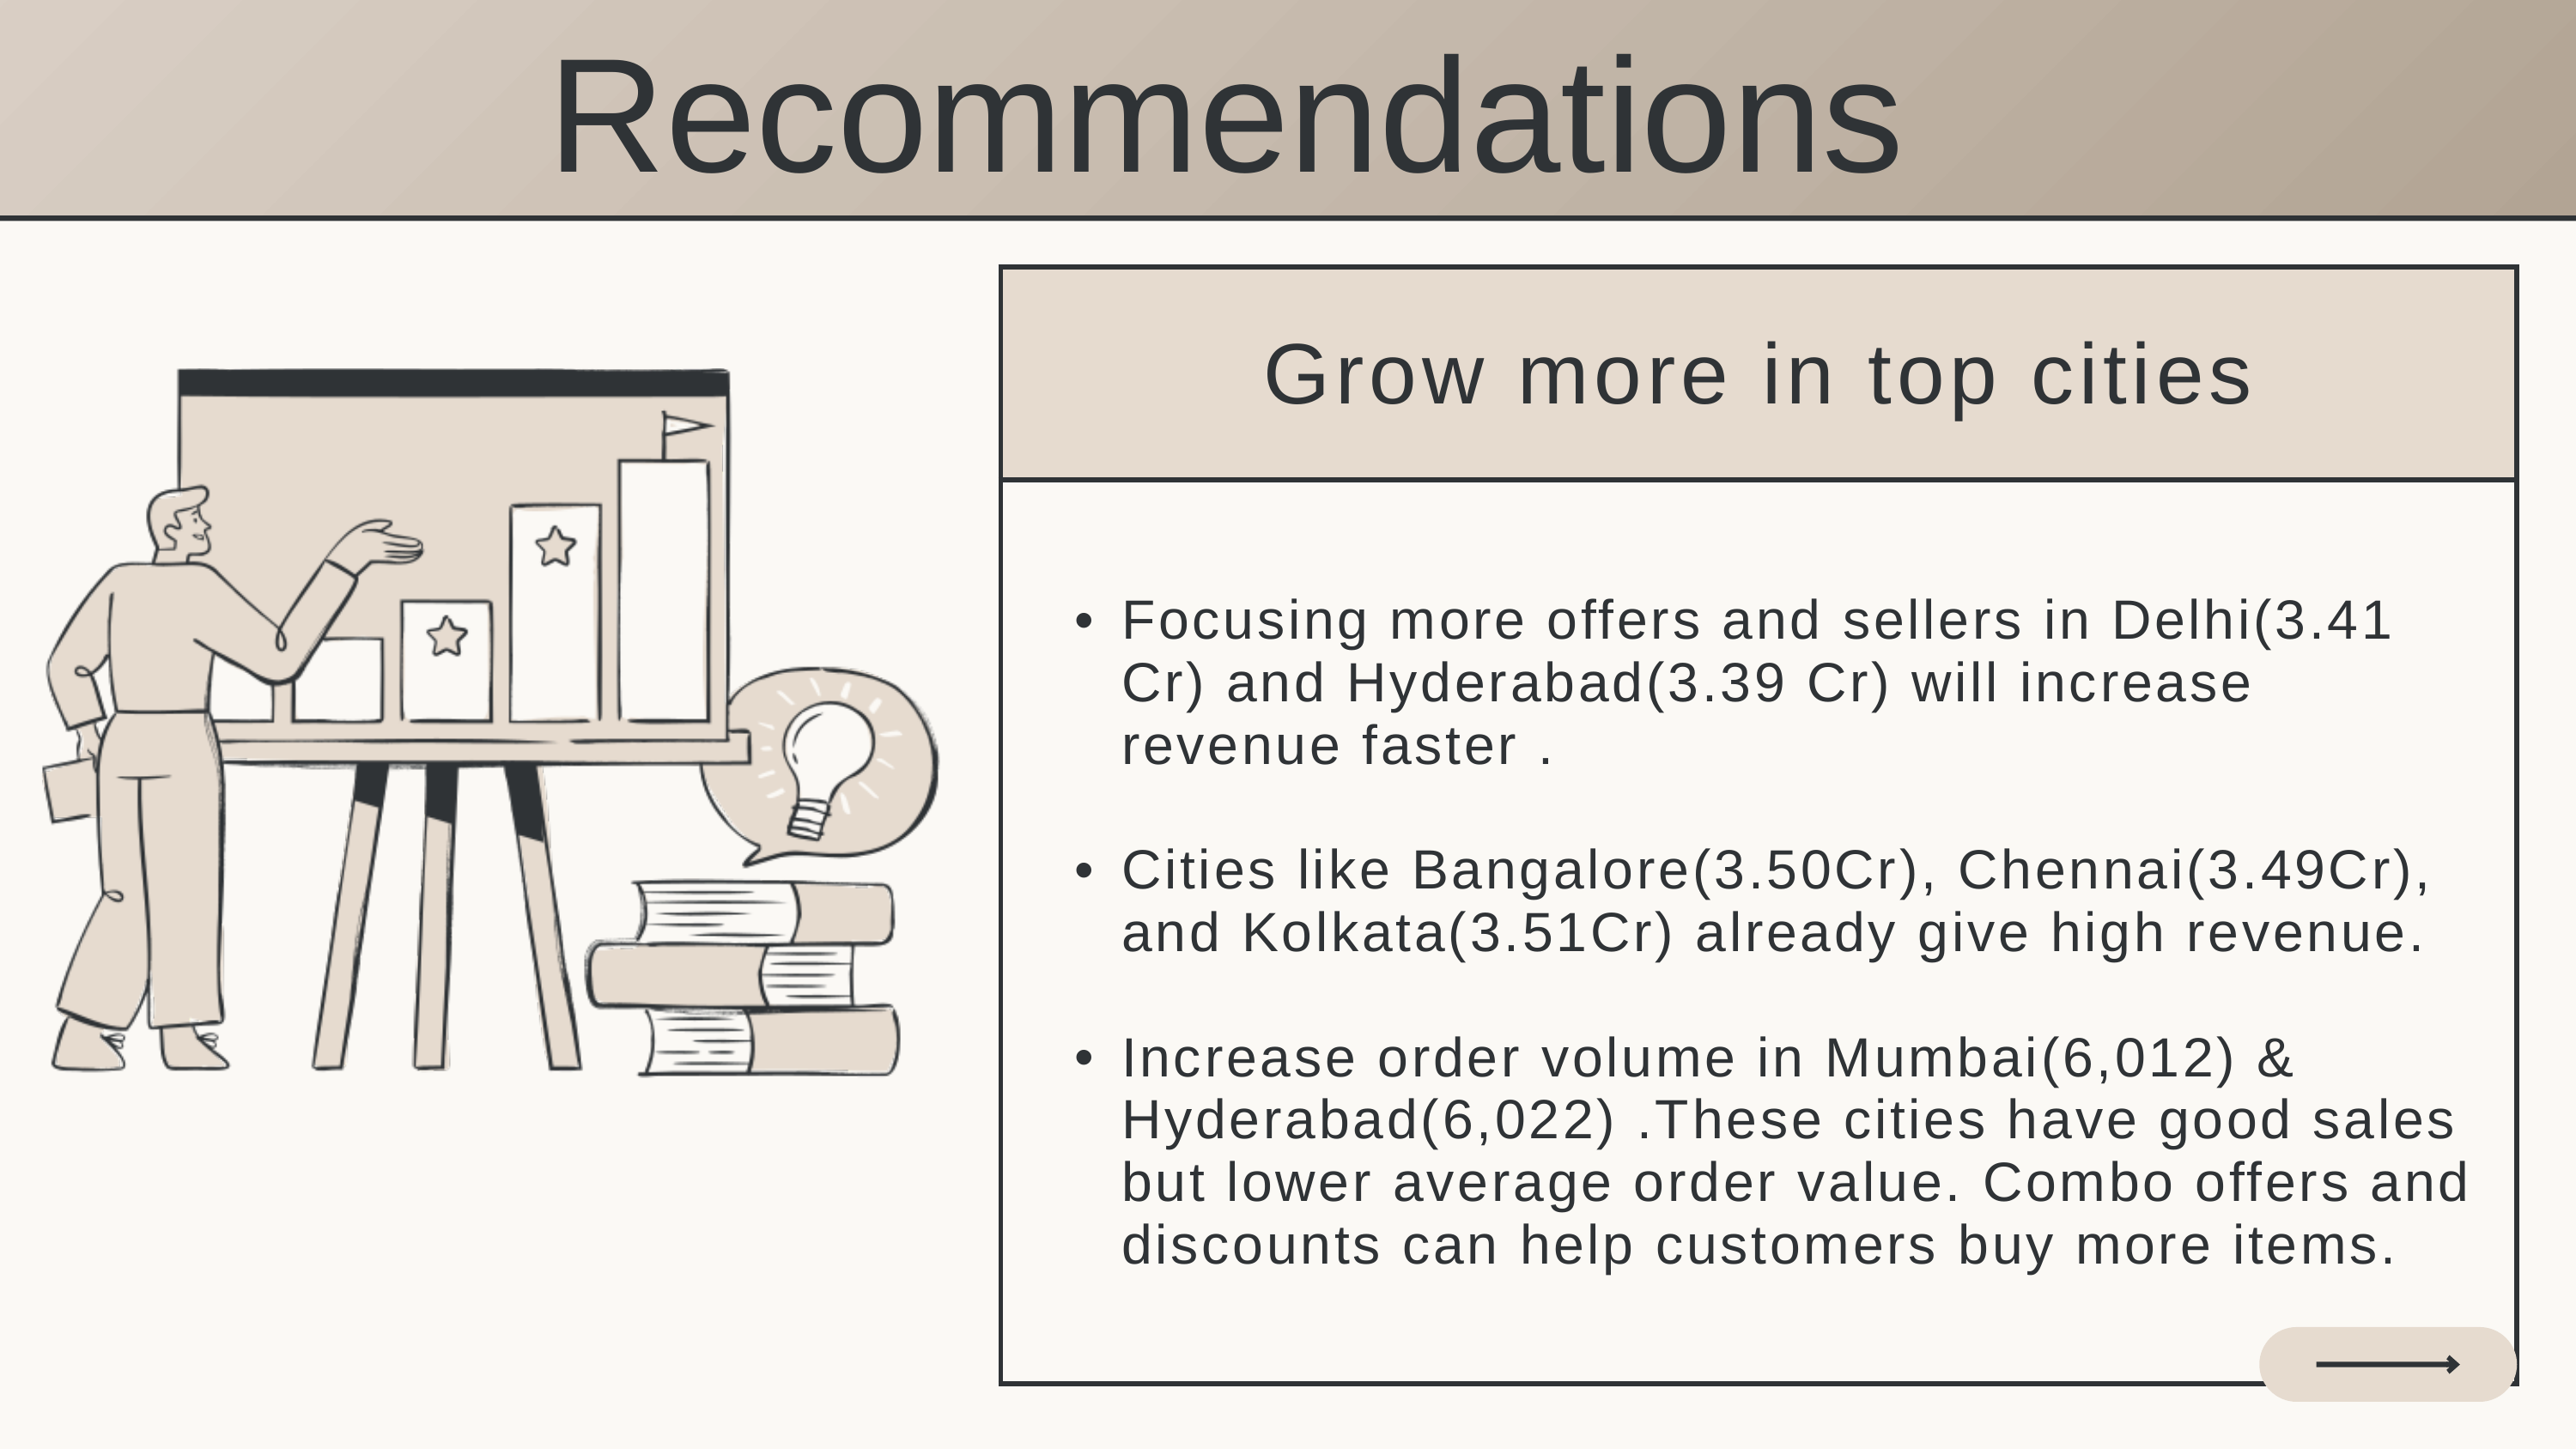

Recommendations

| Grow more in top cities |
| --- |
| Focusing more offers and sellers in Delhi(3.41 Cr) and Hyderabad(3.39 Cr) will increase revenue faster . Cities like Bangalore(3.50Cr), Chennai(3.49Cr), and Kolkata(3.51Cr) already give high revenue. Increase order volume in Mumbai(6,012) & Hyderabad(6,022) .These cities have good sales but lower average order value. Combo offers and discounts can help customers buy more items. |